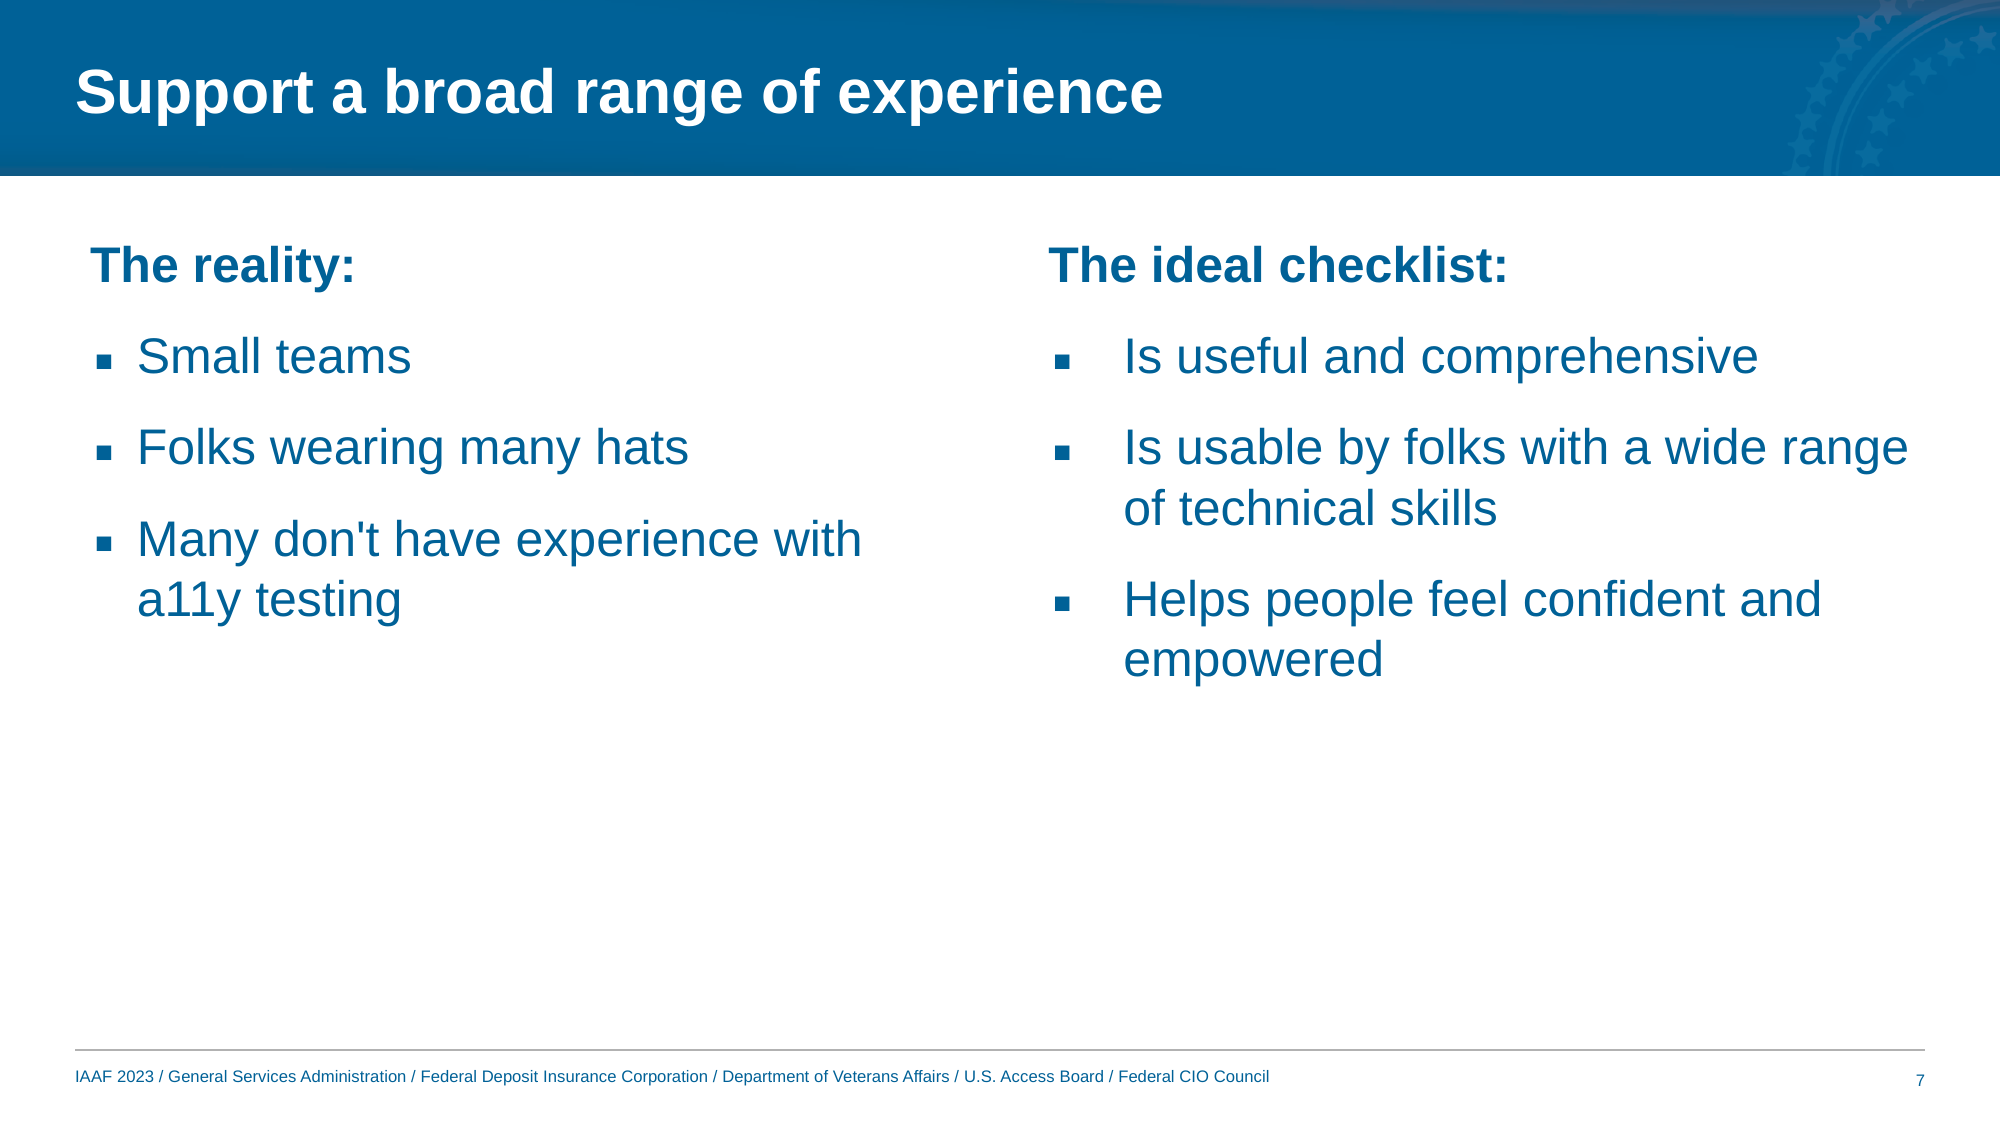

# Support a broad range of experience
The reality:
Small teams
Folks wearing many hats
Many don't have experience with a11y testing
The ideal checklist:
Is useful and comprehensive
Is usable by folks with a wide range of technical skills
Helps people feel confident and empowered
7